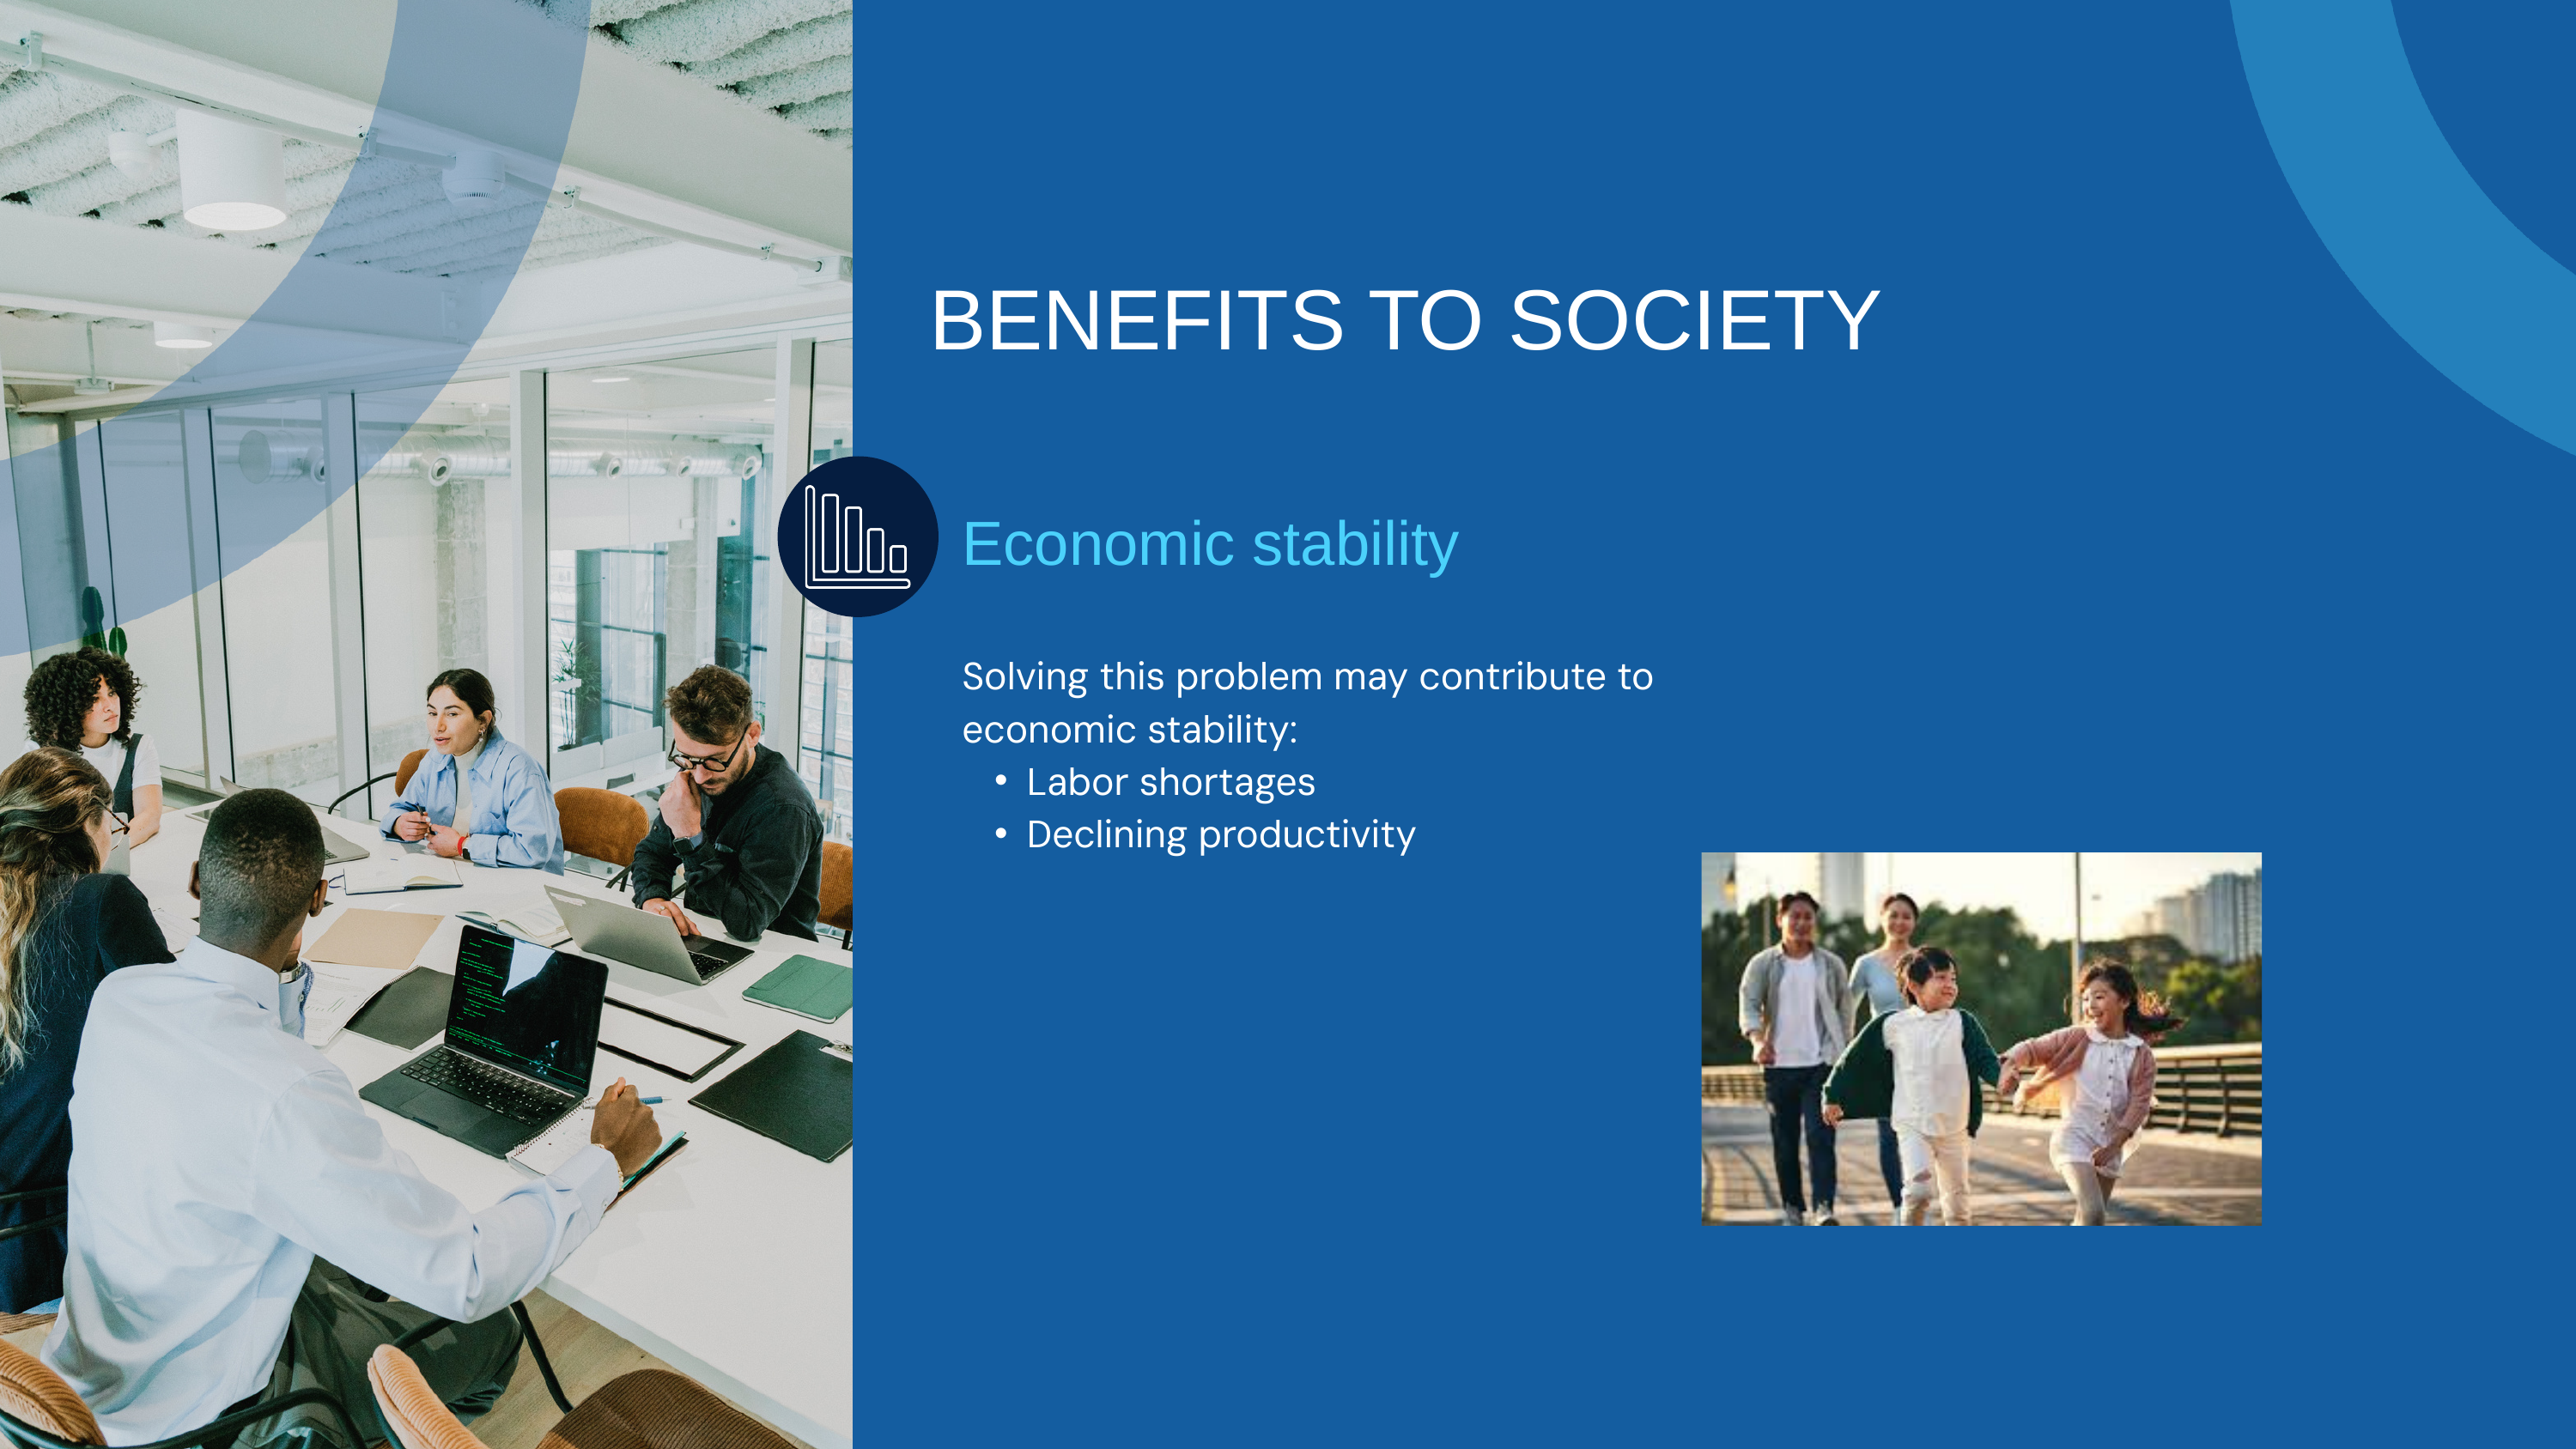

BENEFITS TO SOCIETY

Economic stability
Solving this problem may contribute to economic stability:
Labor shortages
Declining productivity